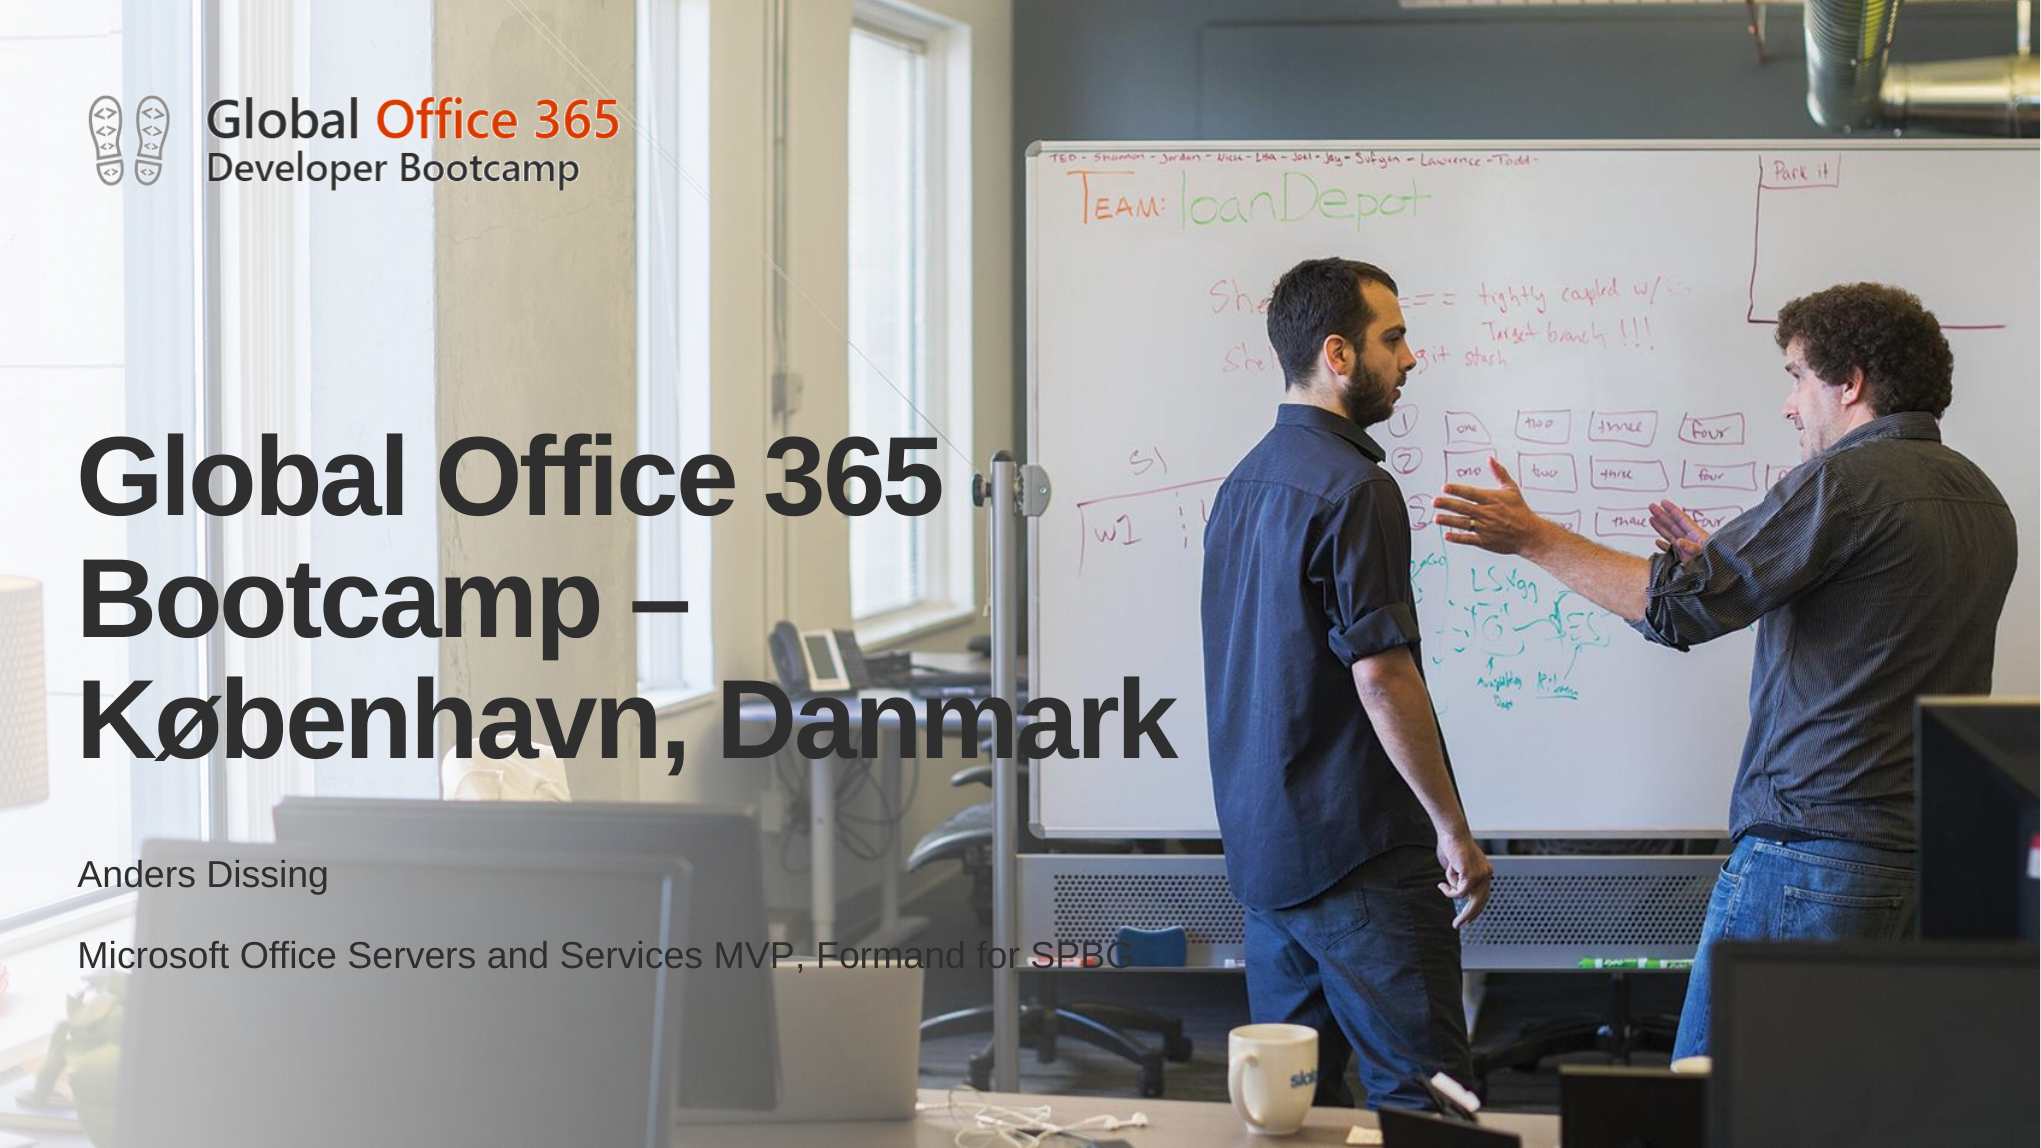

# Global Office 365 Bootcamp – København, Danmark

Anders Dissing

Microsoft Office Servers and Services MVP, Formand for SPBG